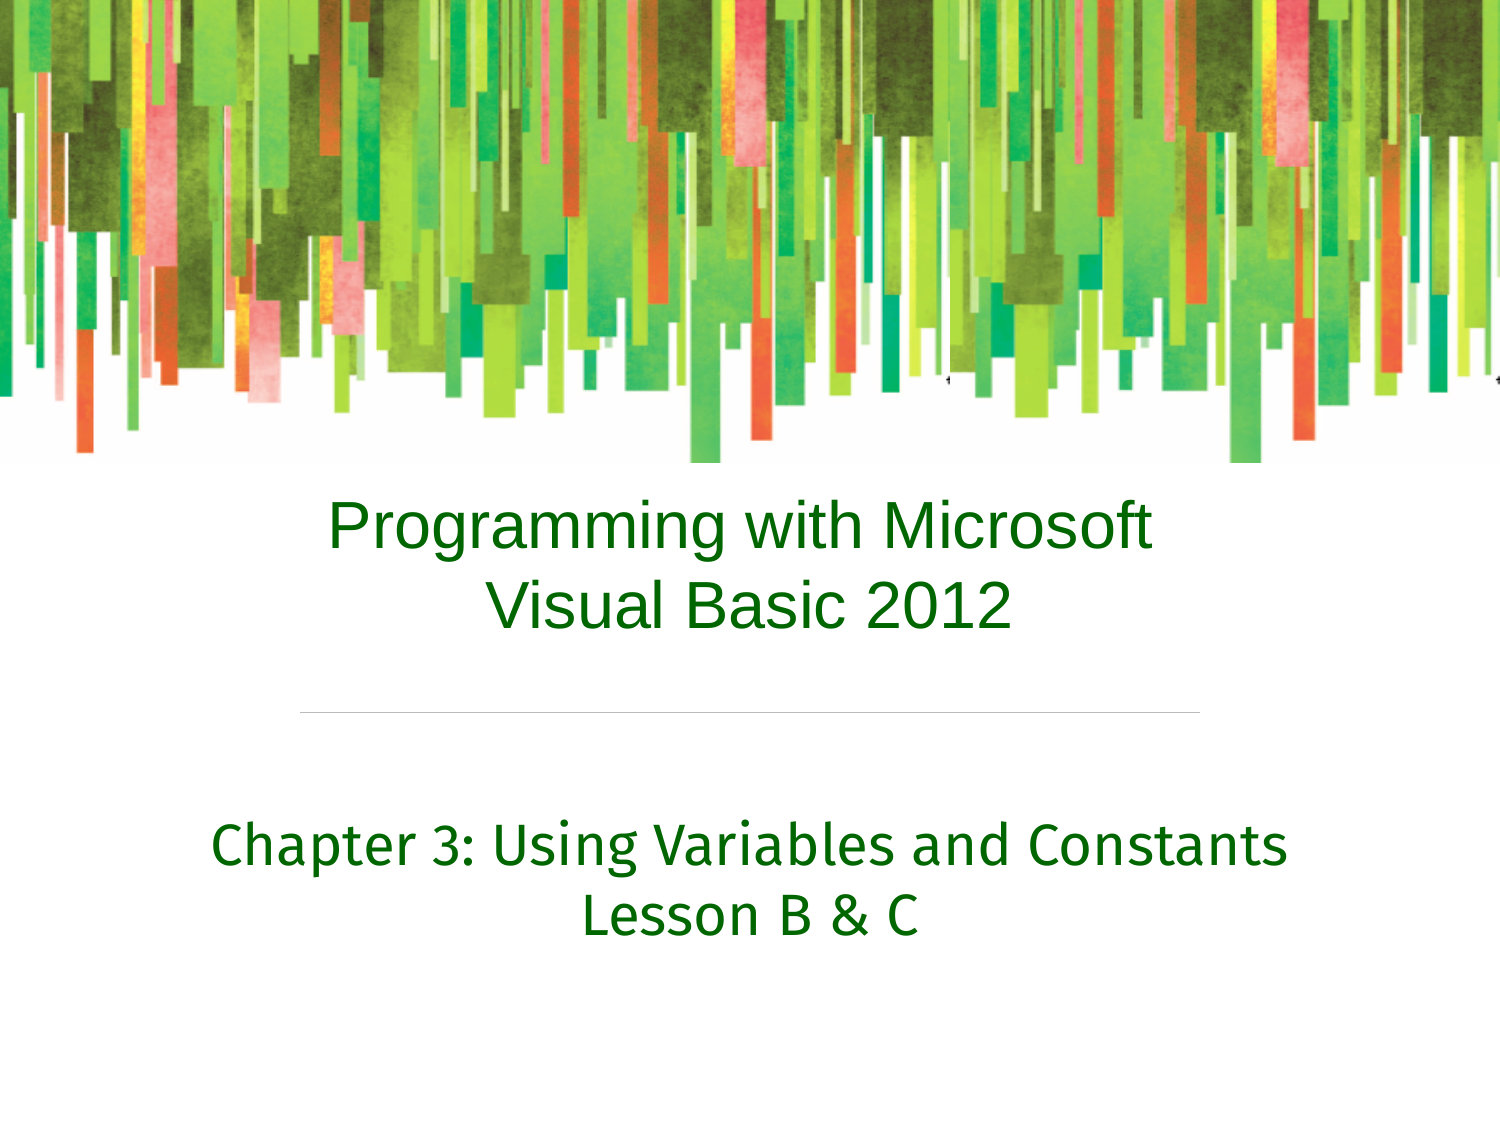

Chapter 3: Using Variables and Constants
Lesson B & C